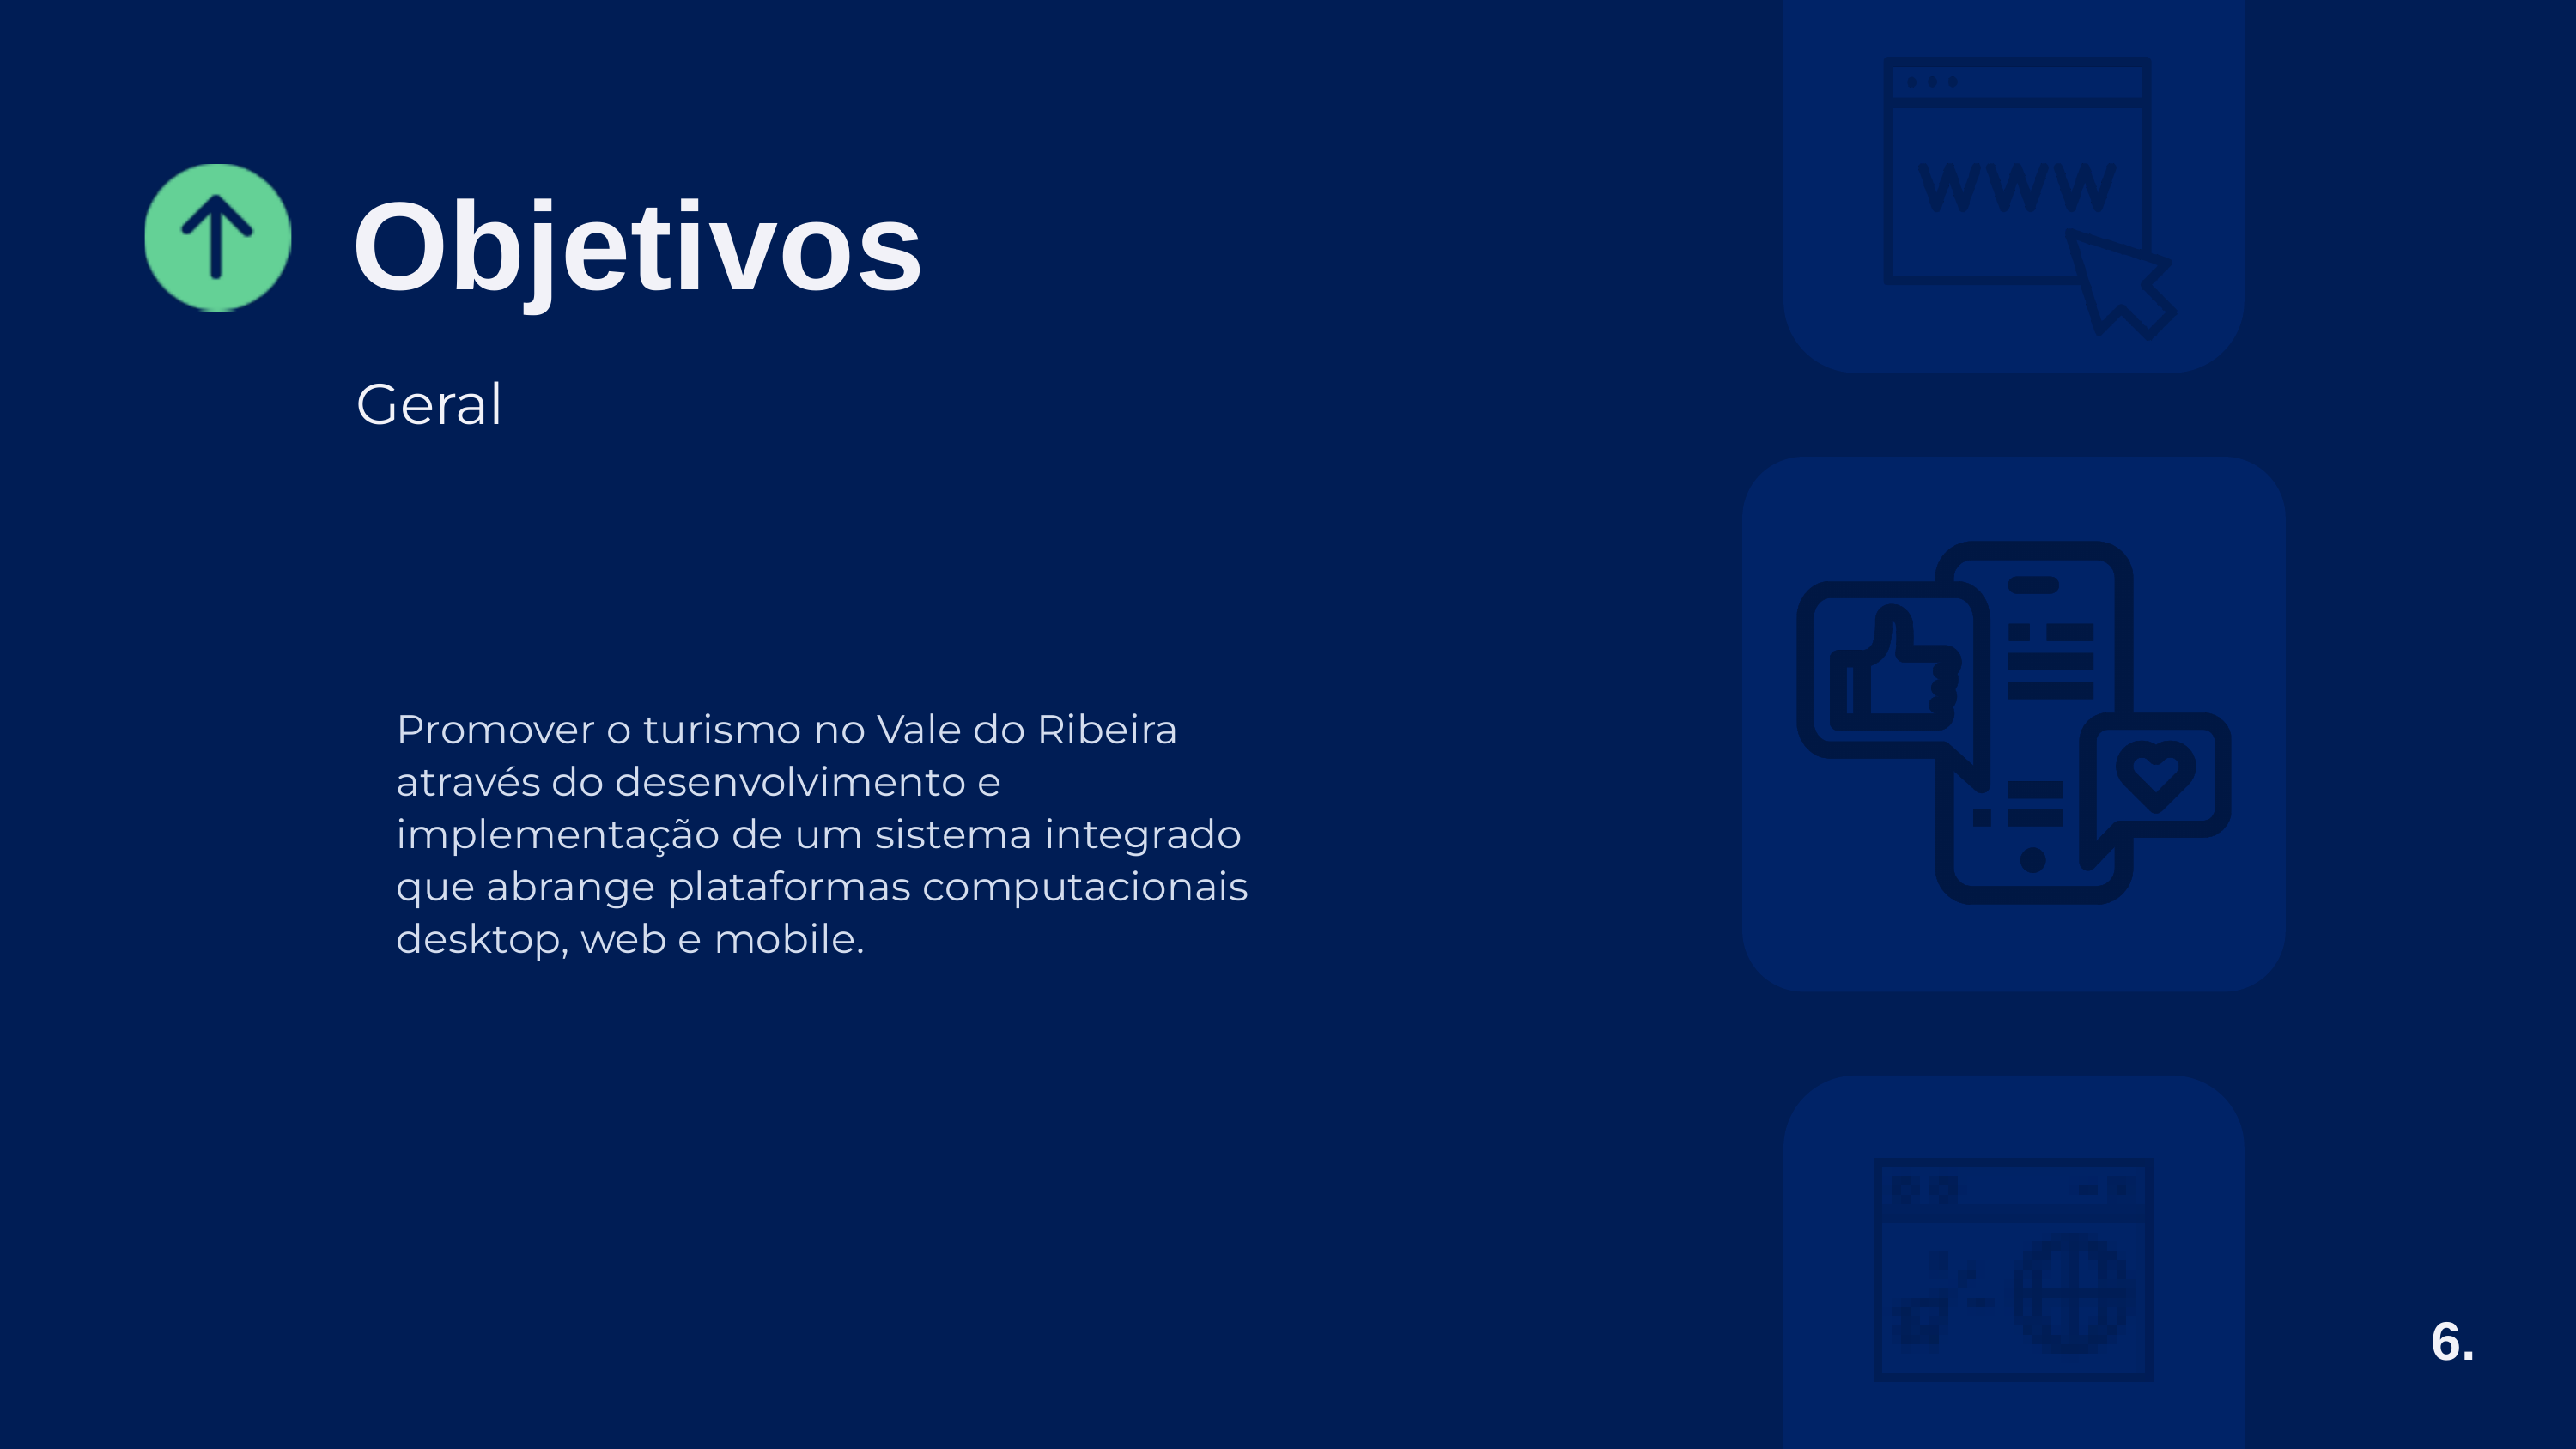

Objetivos
Geral

Promover o turismo no Vale do Ribeira através do desenvolvimento e implementação de um sistema integrado que abrange plataformas computacionais desktop, web e mobile.

6.